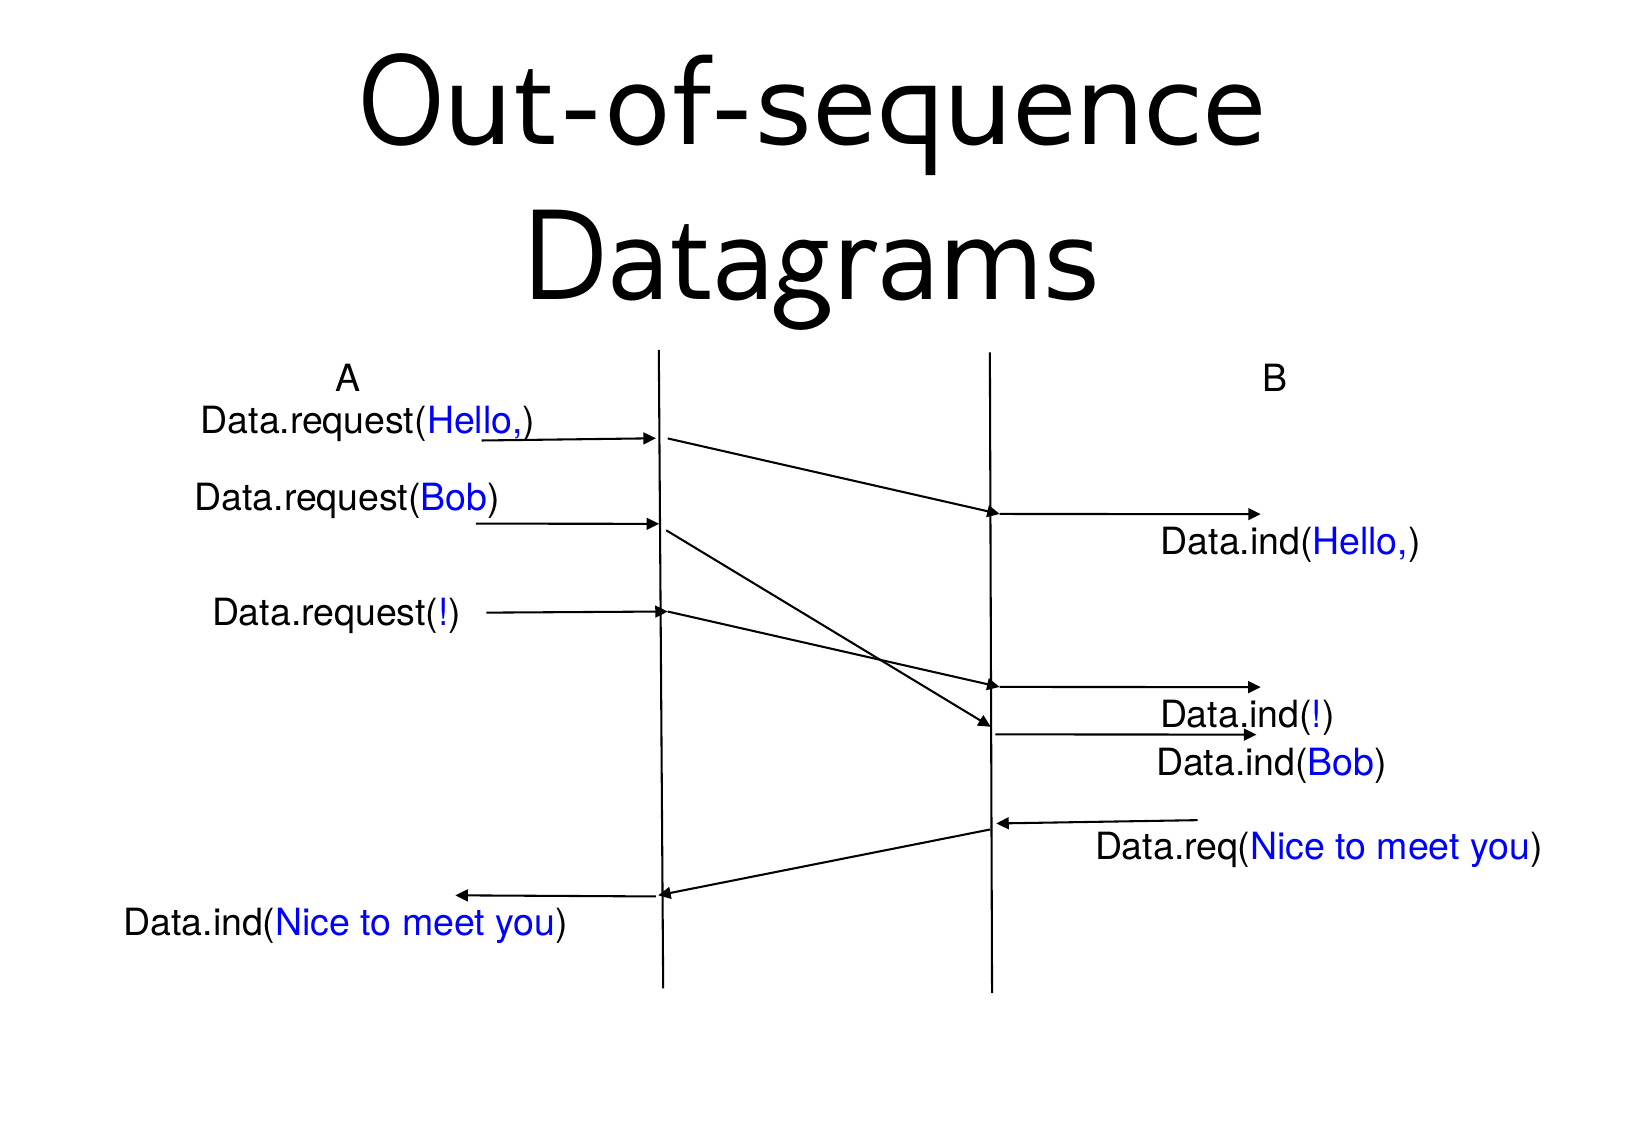

# Out-of-sequence Datagrams

A                                                                                      B
Data.request(Hello,)

Data.ind(Hello,)
Data.request(Bob)

Data.request(!)

Data.ind(!)

Data.ind(Bob)

Data.req(Nice to meet you)

Data.ind(Nice to meet you)